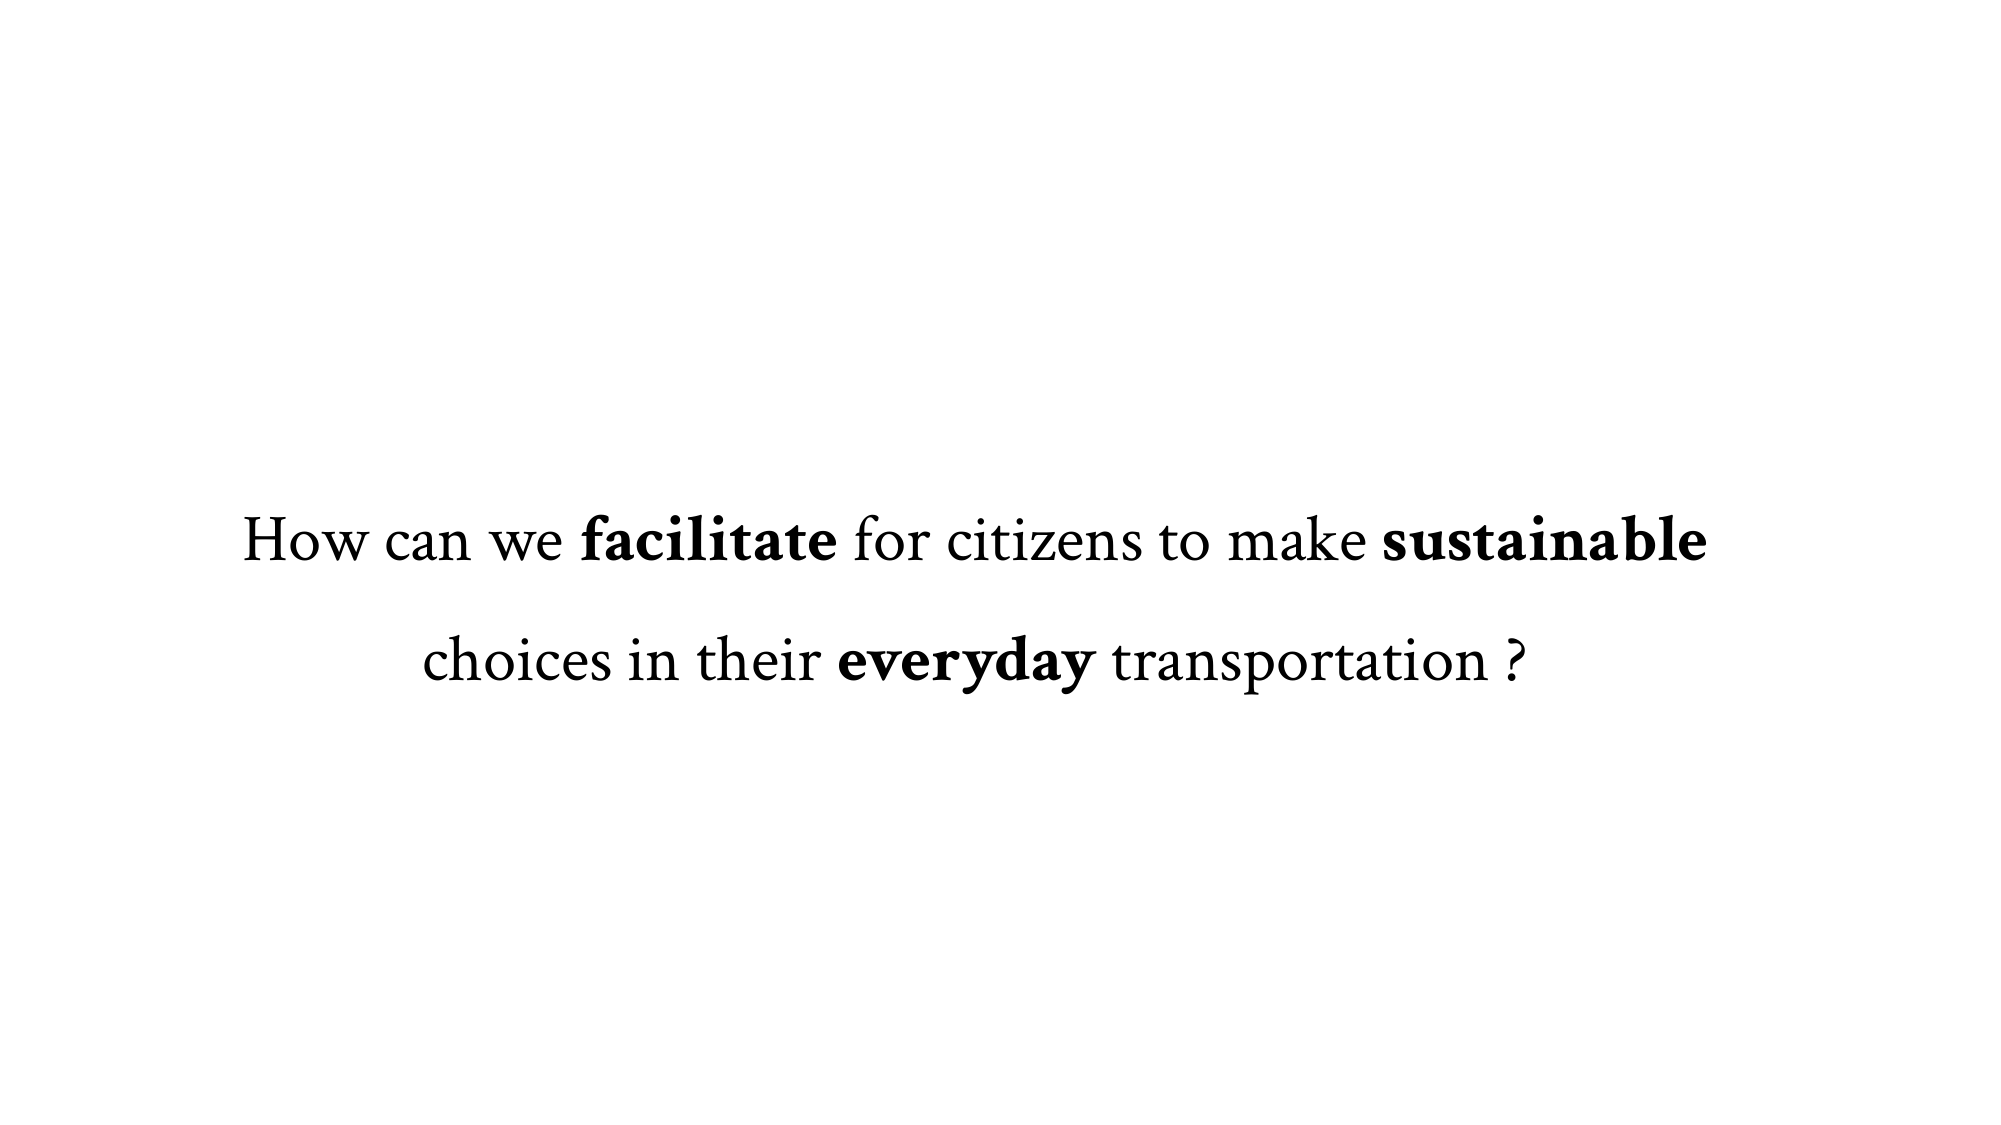

How can we facilitate for citizens to make sustainable choices in their everyday transportation ?